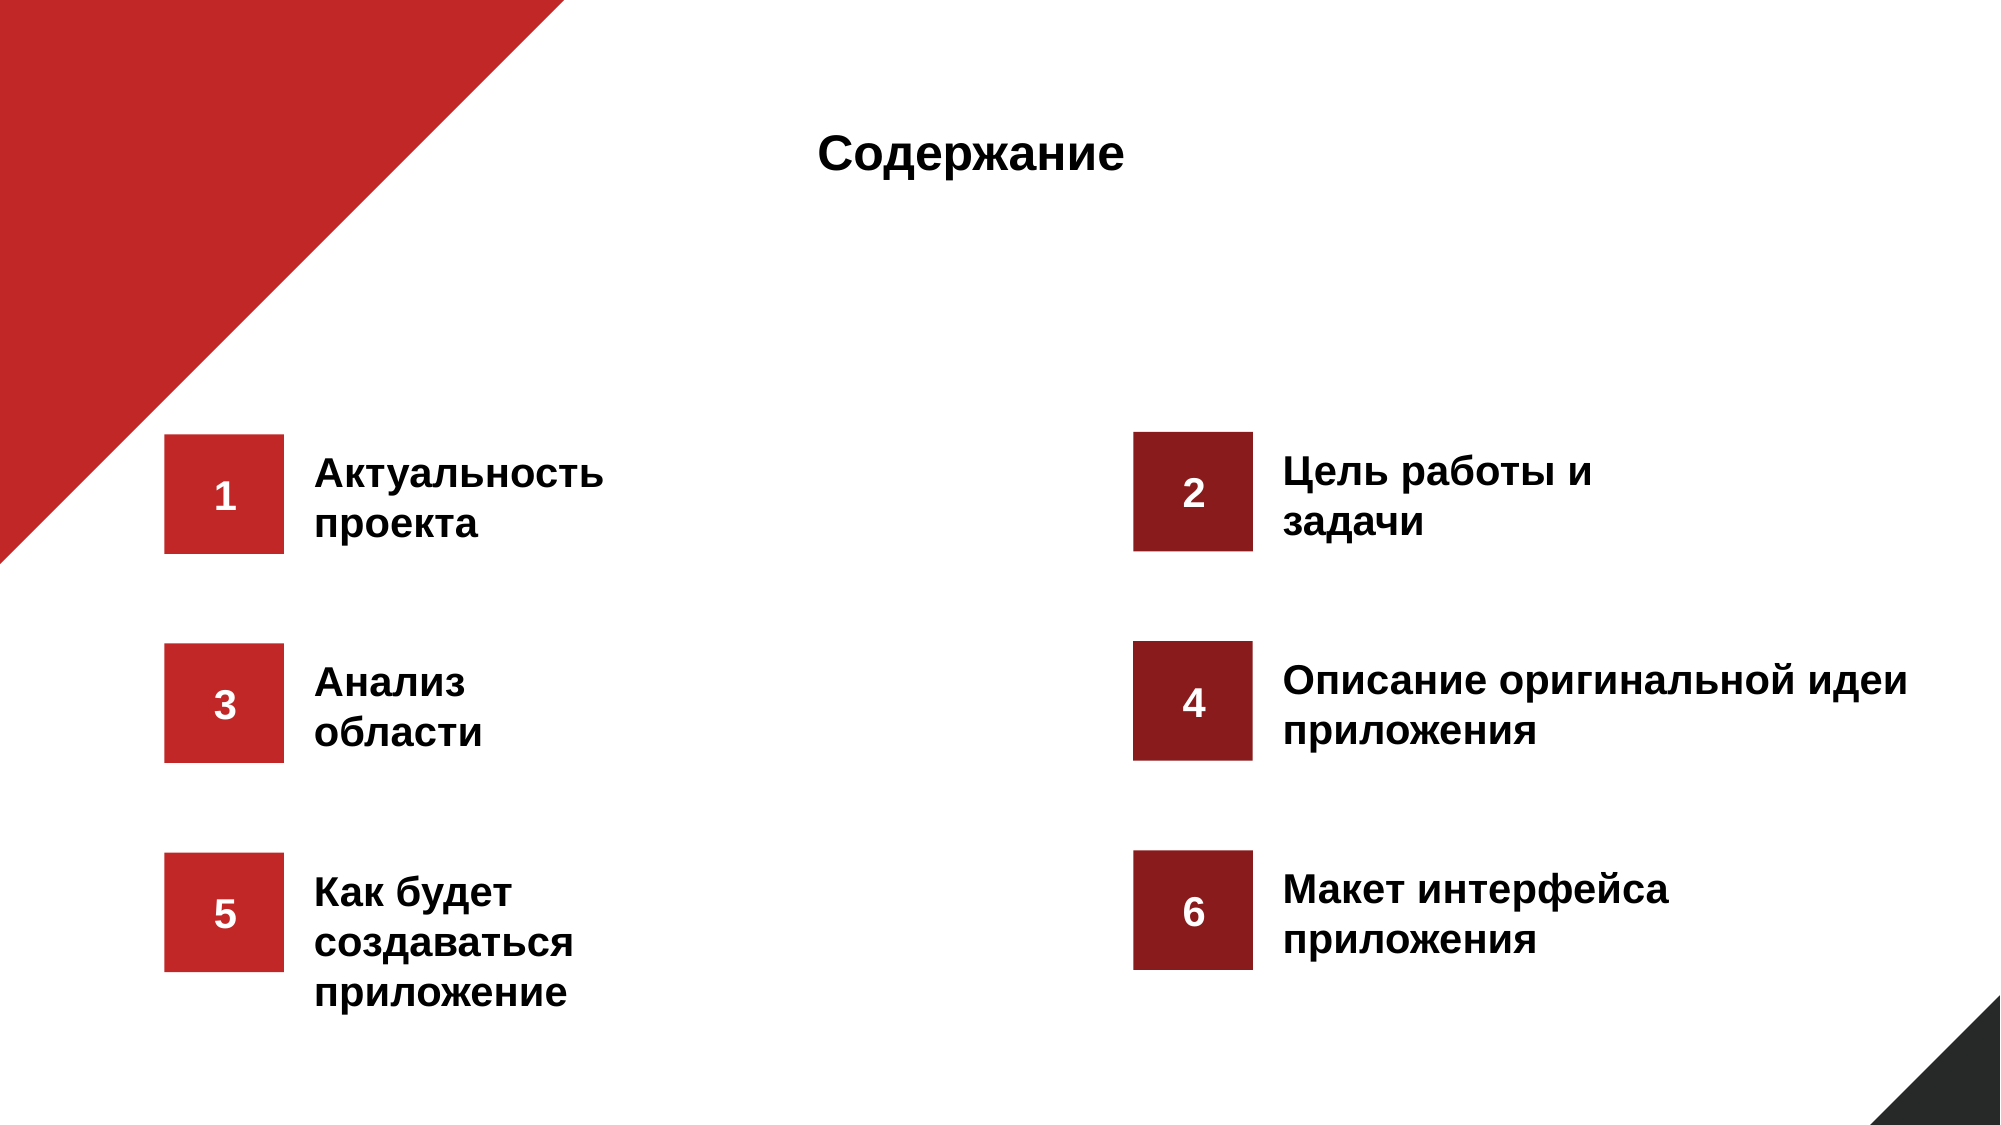

Содержание

Цель работы и задачи
Актуальность проекта
2
1

Описание оригинальной идеи приложения
Анализ области
4
3

Макет интерфейса приложения
Как будет создаваться приложение
6

5